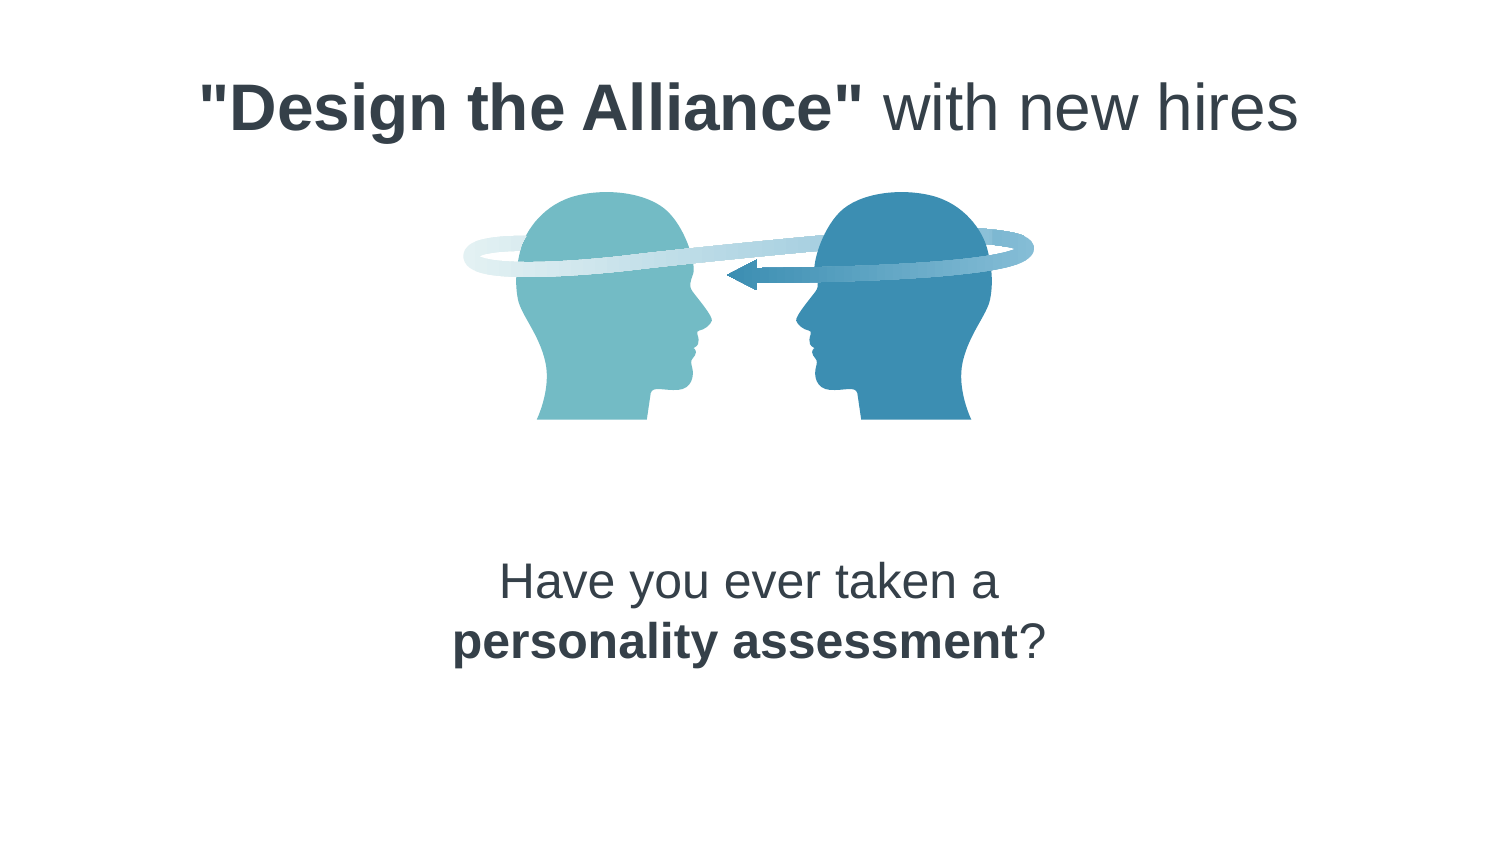

# "Design the Alliance" with new hires

Have you ever taken a
personality assessment?